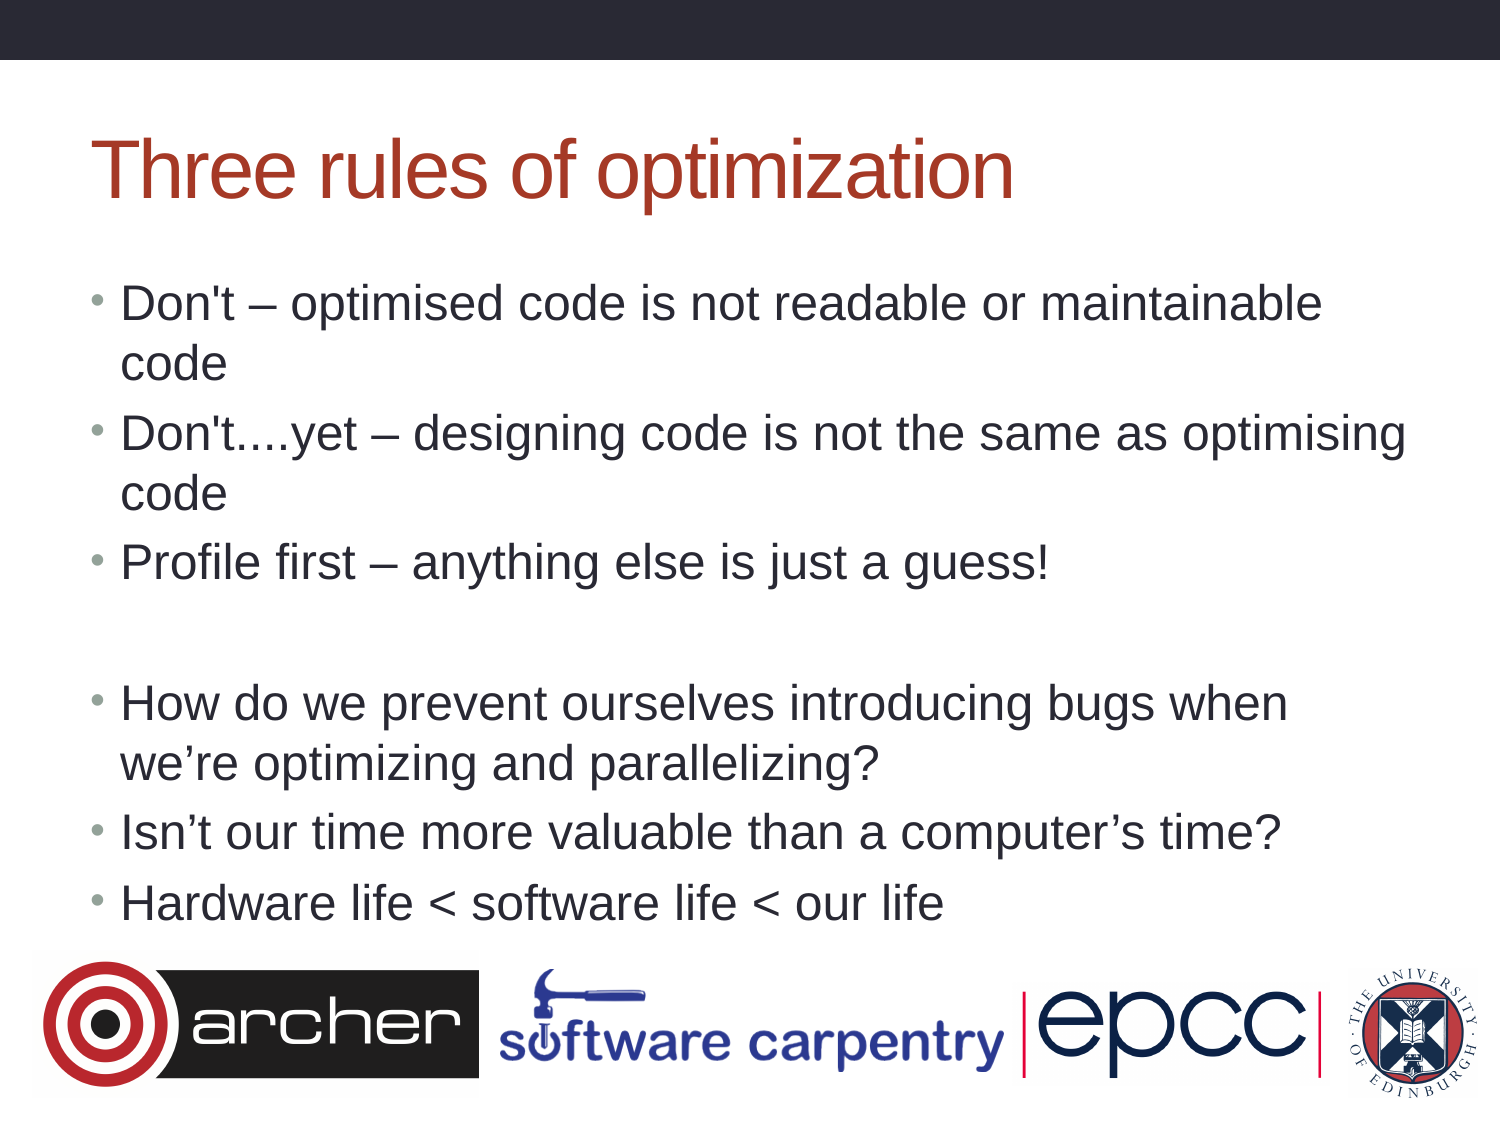

# Three rules of optimization
Don't – optimised code is not readable or maintainable code
Don't....yet – designing code is not the same as optimising code
Profile first – anything else is just a guess!

How do we prevent ourselves introducing bugs when we’re optimizing and parallelizing?
Isn’t our time more valuable than a computer’s time?
Hardware life < software life < our life